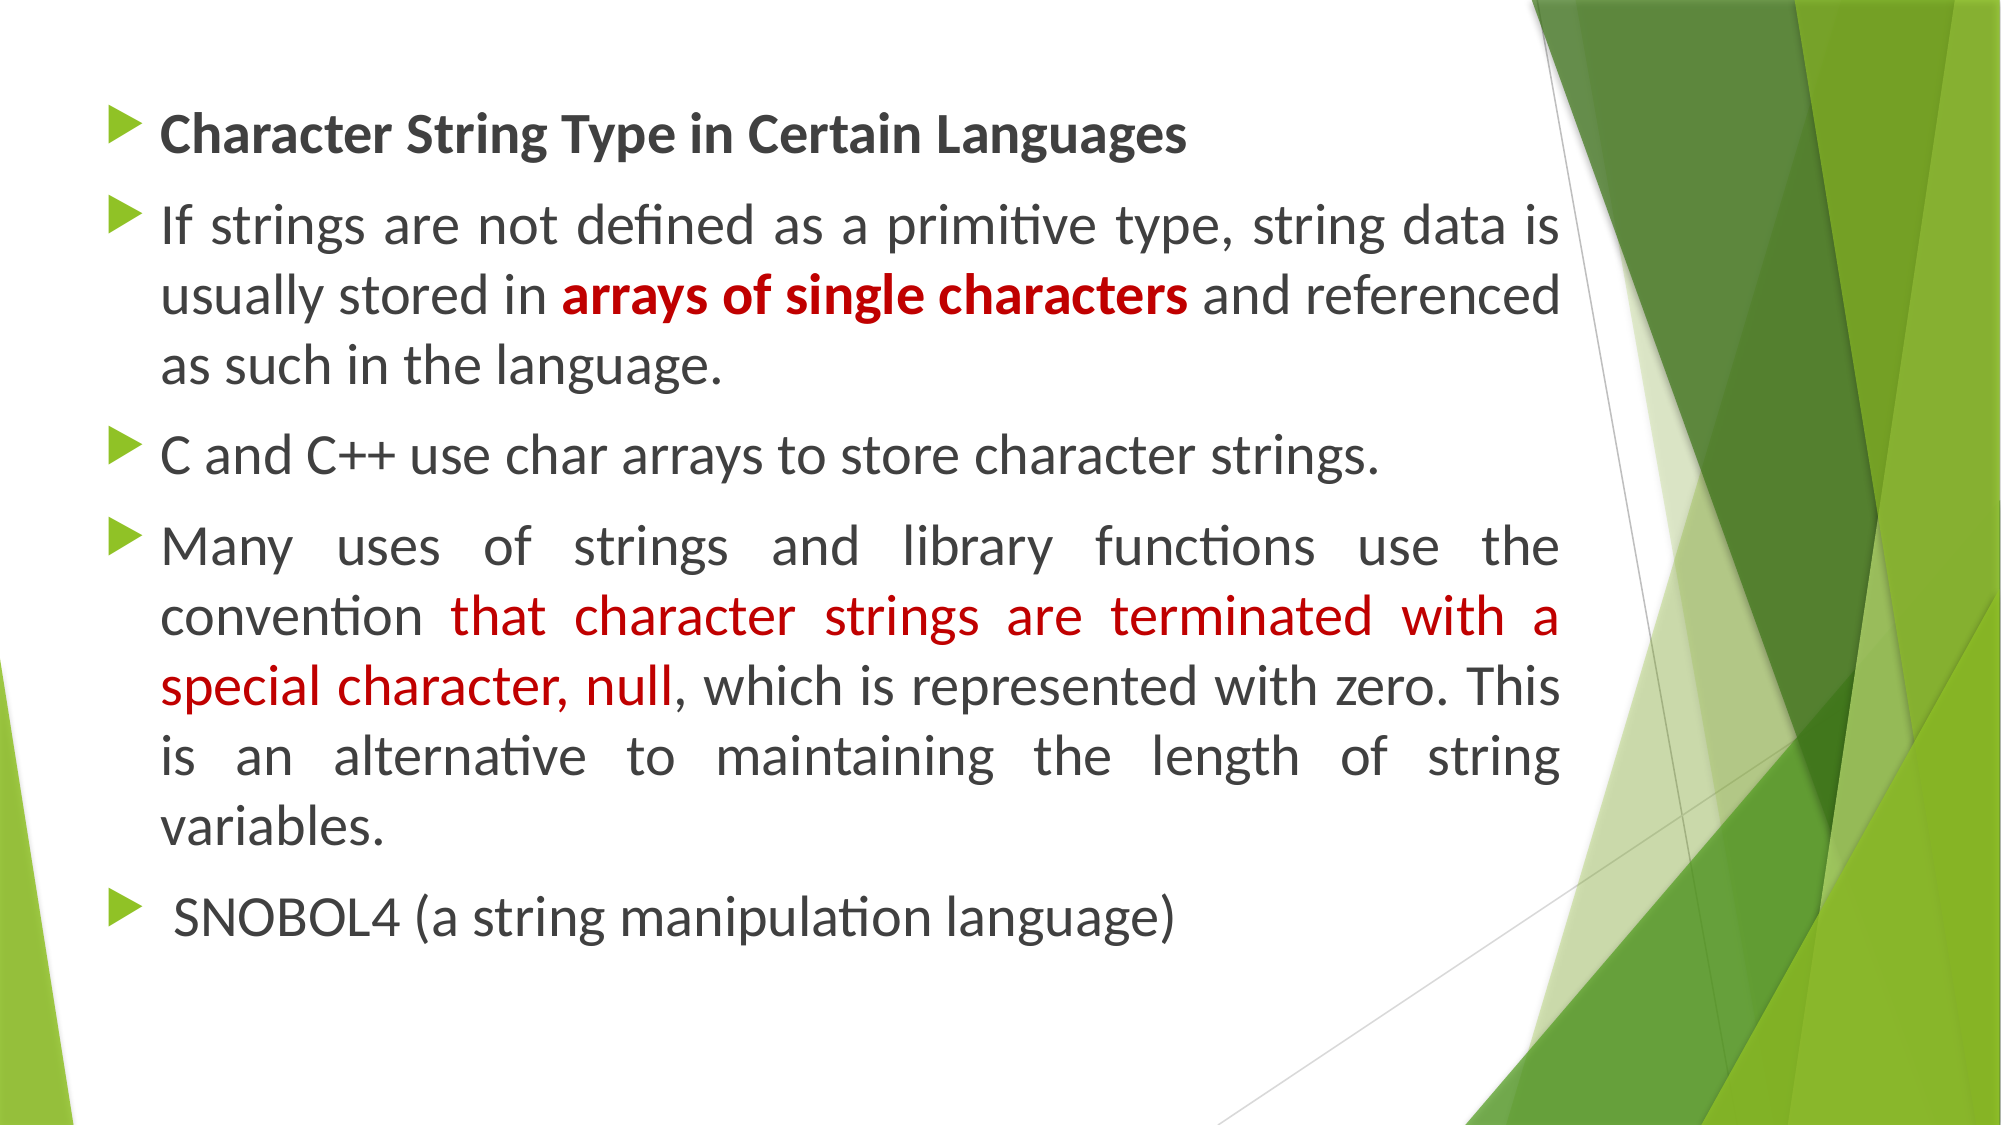

Character String Type in Certain Languages
If strings are not defined as a primitive type, string data is usually stored in arrays of single characters and referenced as such in the language.
C and C++ use char arrays to store character strings.
Many uses of strings and library functions use the convention that character strings are terminated with a special character, null, which is represented with zero. This is an alternative to maintaining the length of string variables.
 SNOBOL4 (a string manipulation language)